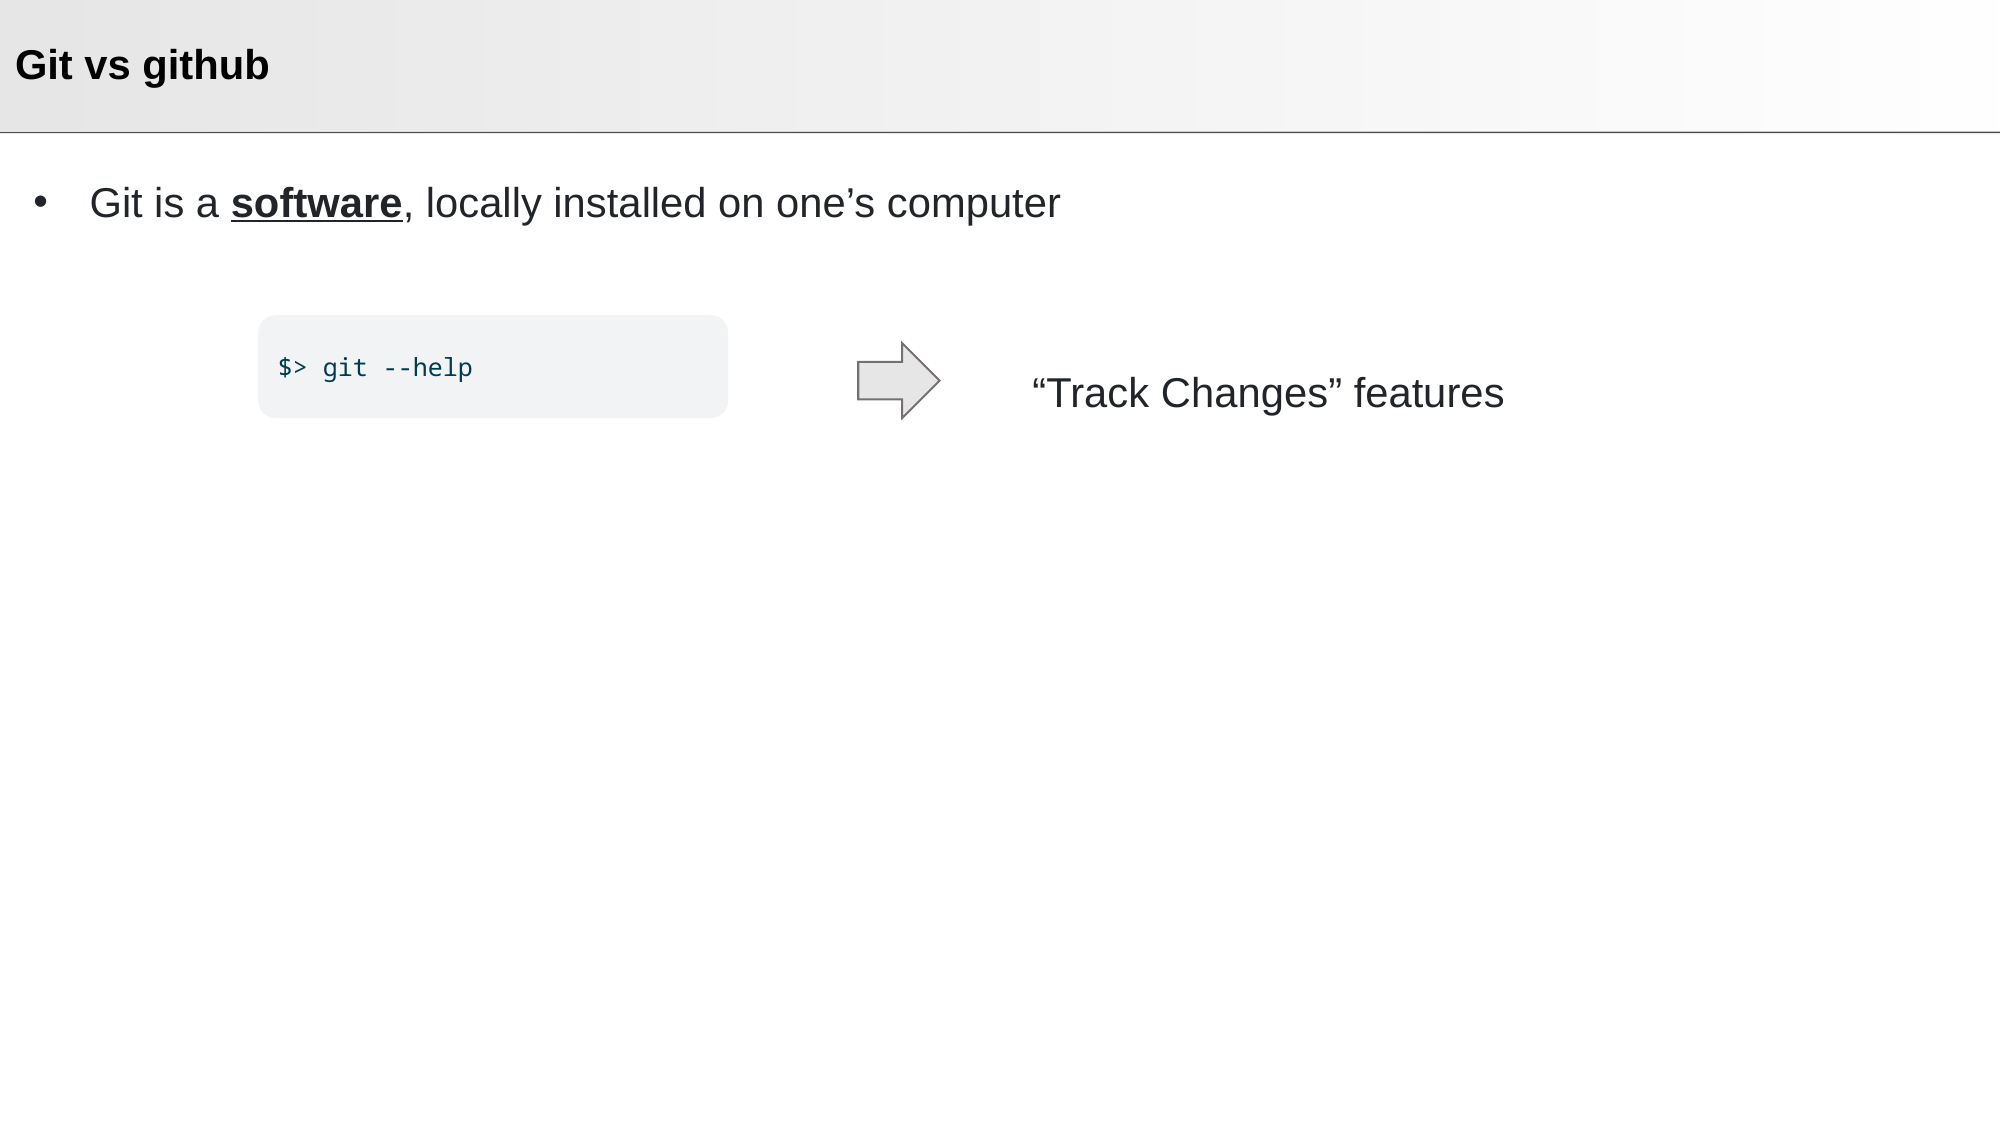

# Git vs github
Git is a software, locally installed on one’s computer
$> git --help

“Track Changes” features